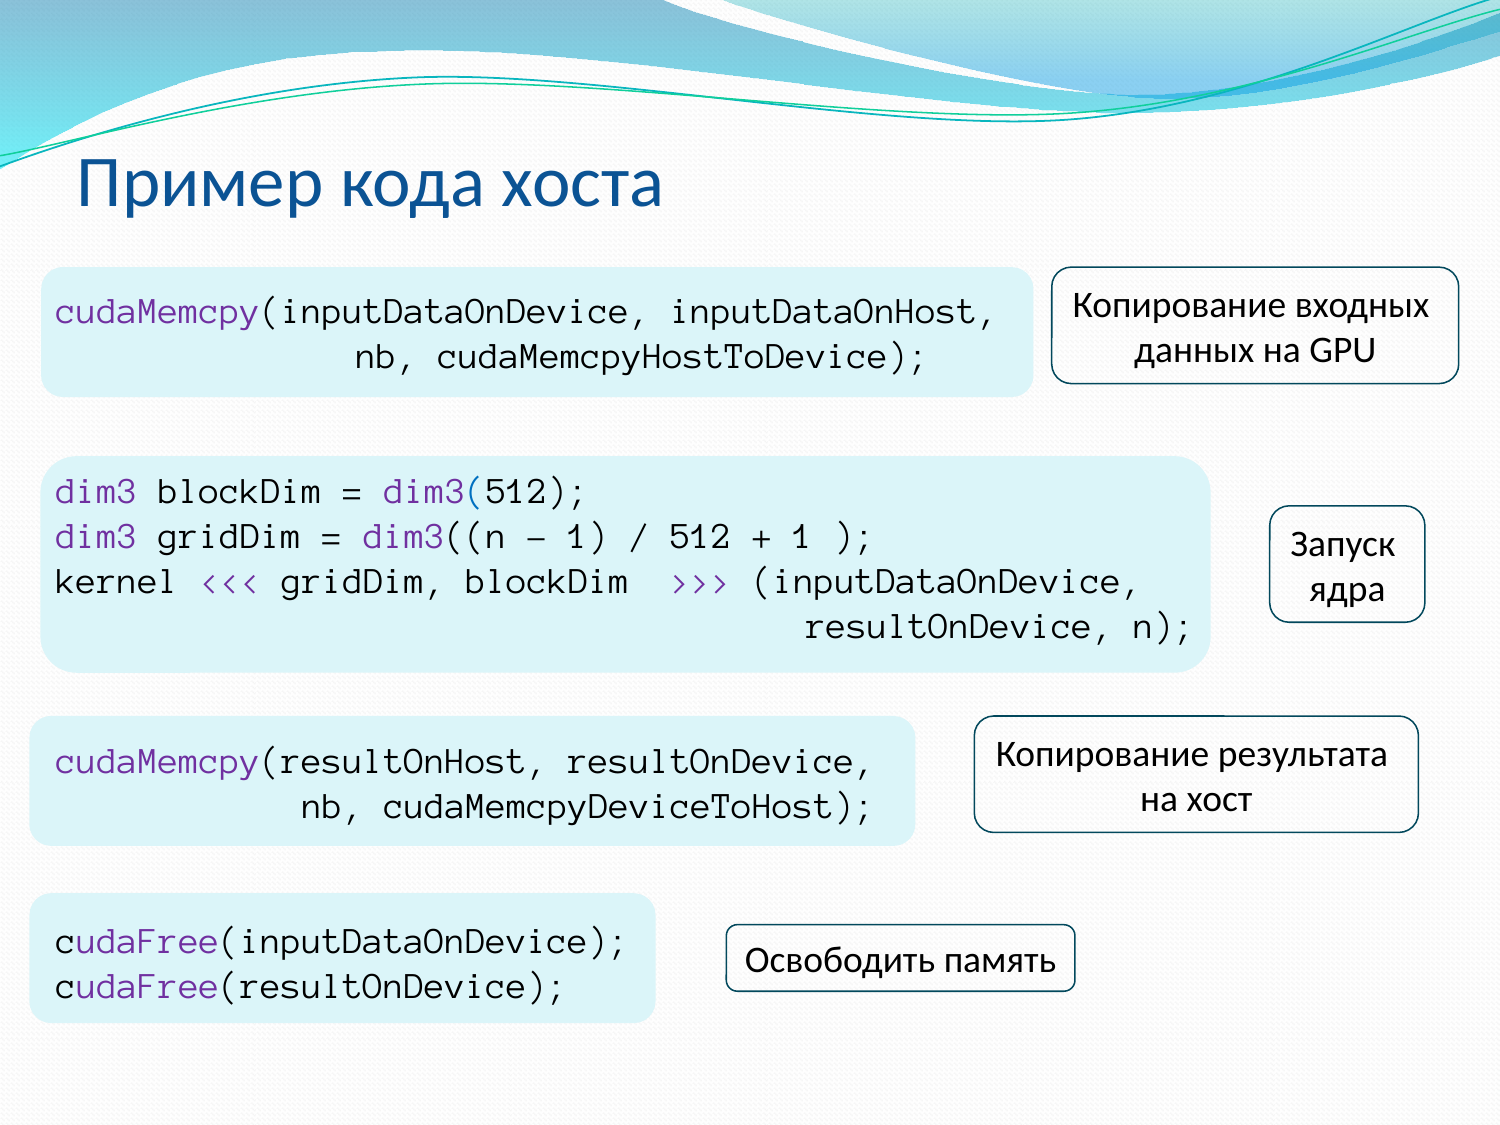

# Пример кода хоста

Копирование входных
данных на GPU
cudaMemcpy(inputDataOnDevice, inputDataOnHost,
		nb, cudaMemcpyHostToDevice);

dim3 blockDim = dim3(512);
dim3 gridDim = dim3((n – 1) / 512 + 1 );
kernel <<< gridDim, blockDim  >>> (inputDataOnDevice, 							resultOnDevice, n);

cudaMemcpy(resultOnHost, resultOnDevice,
            nb, cudaMemcpyDeviceToHost);

cudaFree(inputDataOnDevice);
cudaFree(resultOnDevice);

Запуск
ядра

Копирование результата
на хост

Освободить память